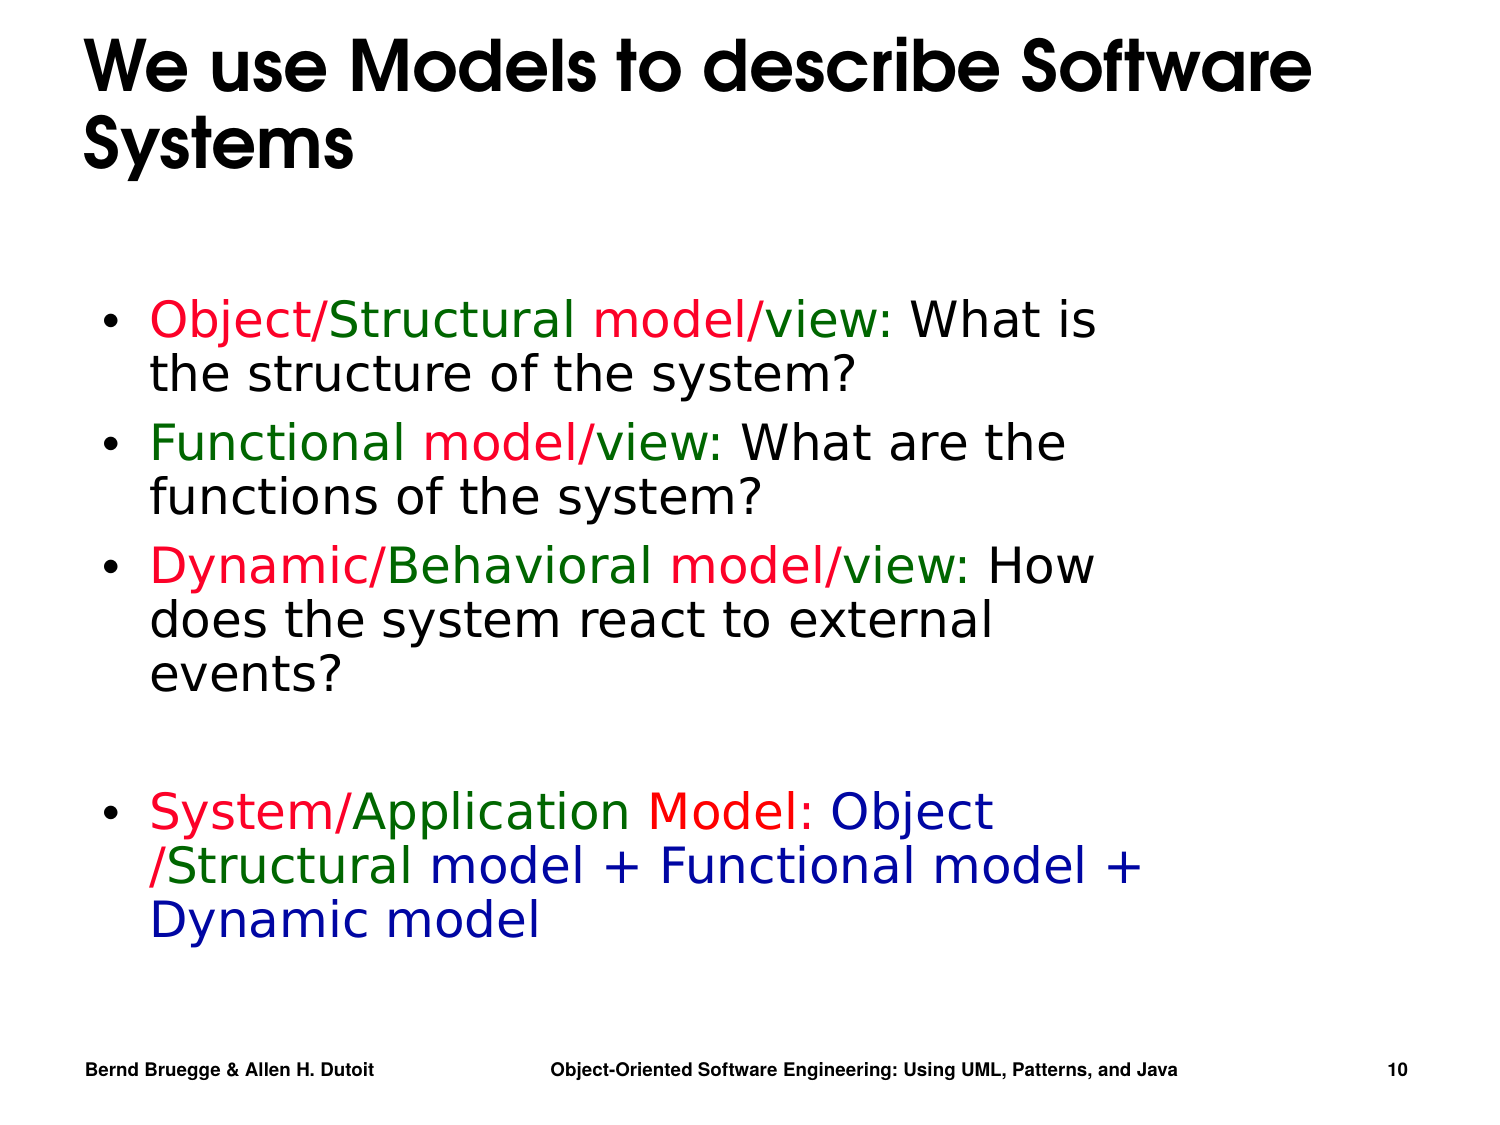

# We use Models to describe Software Systems

Object/Structural model/view: What is the structure of the system?
Functional model/view: What are the functions of the system?
Dynamic/Behavioral model/view: How does the system react to external events?

System/Application Model: Object /Structural model + Functional model + Dynamic model